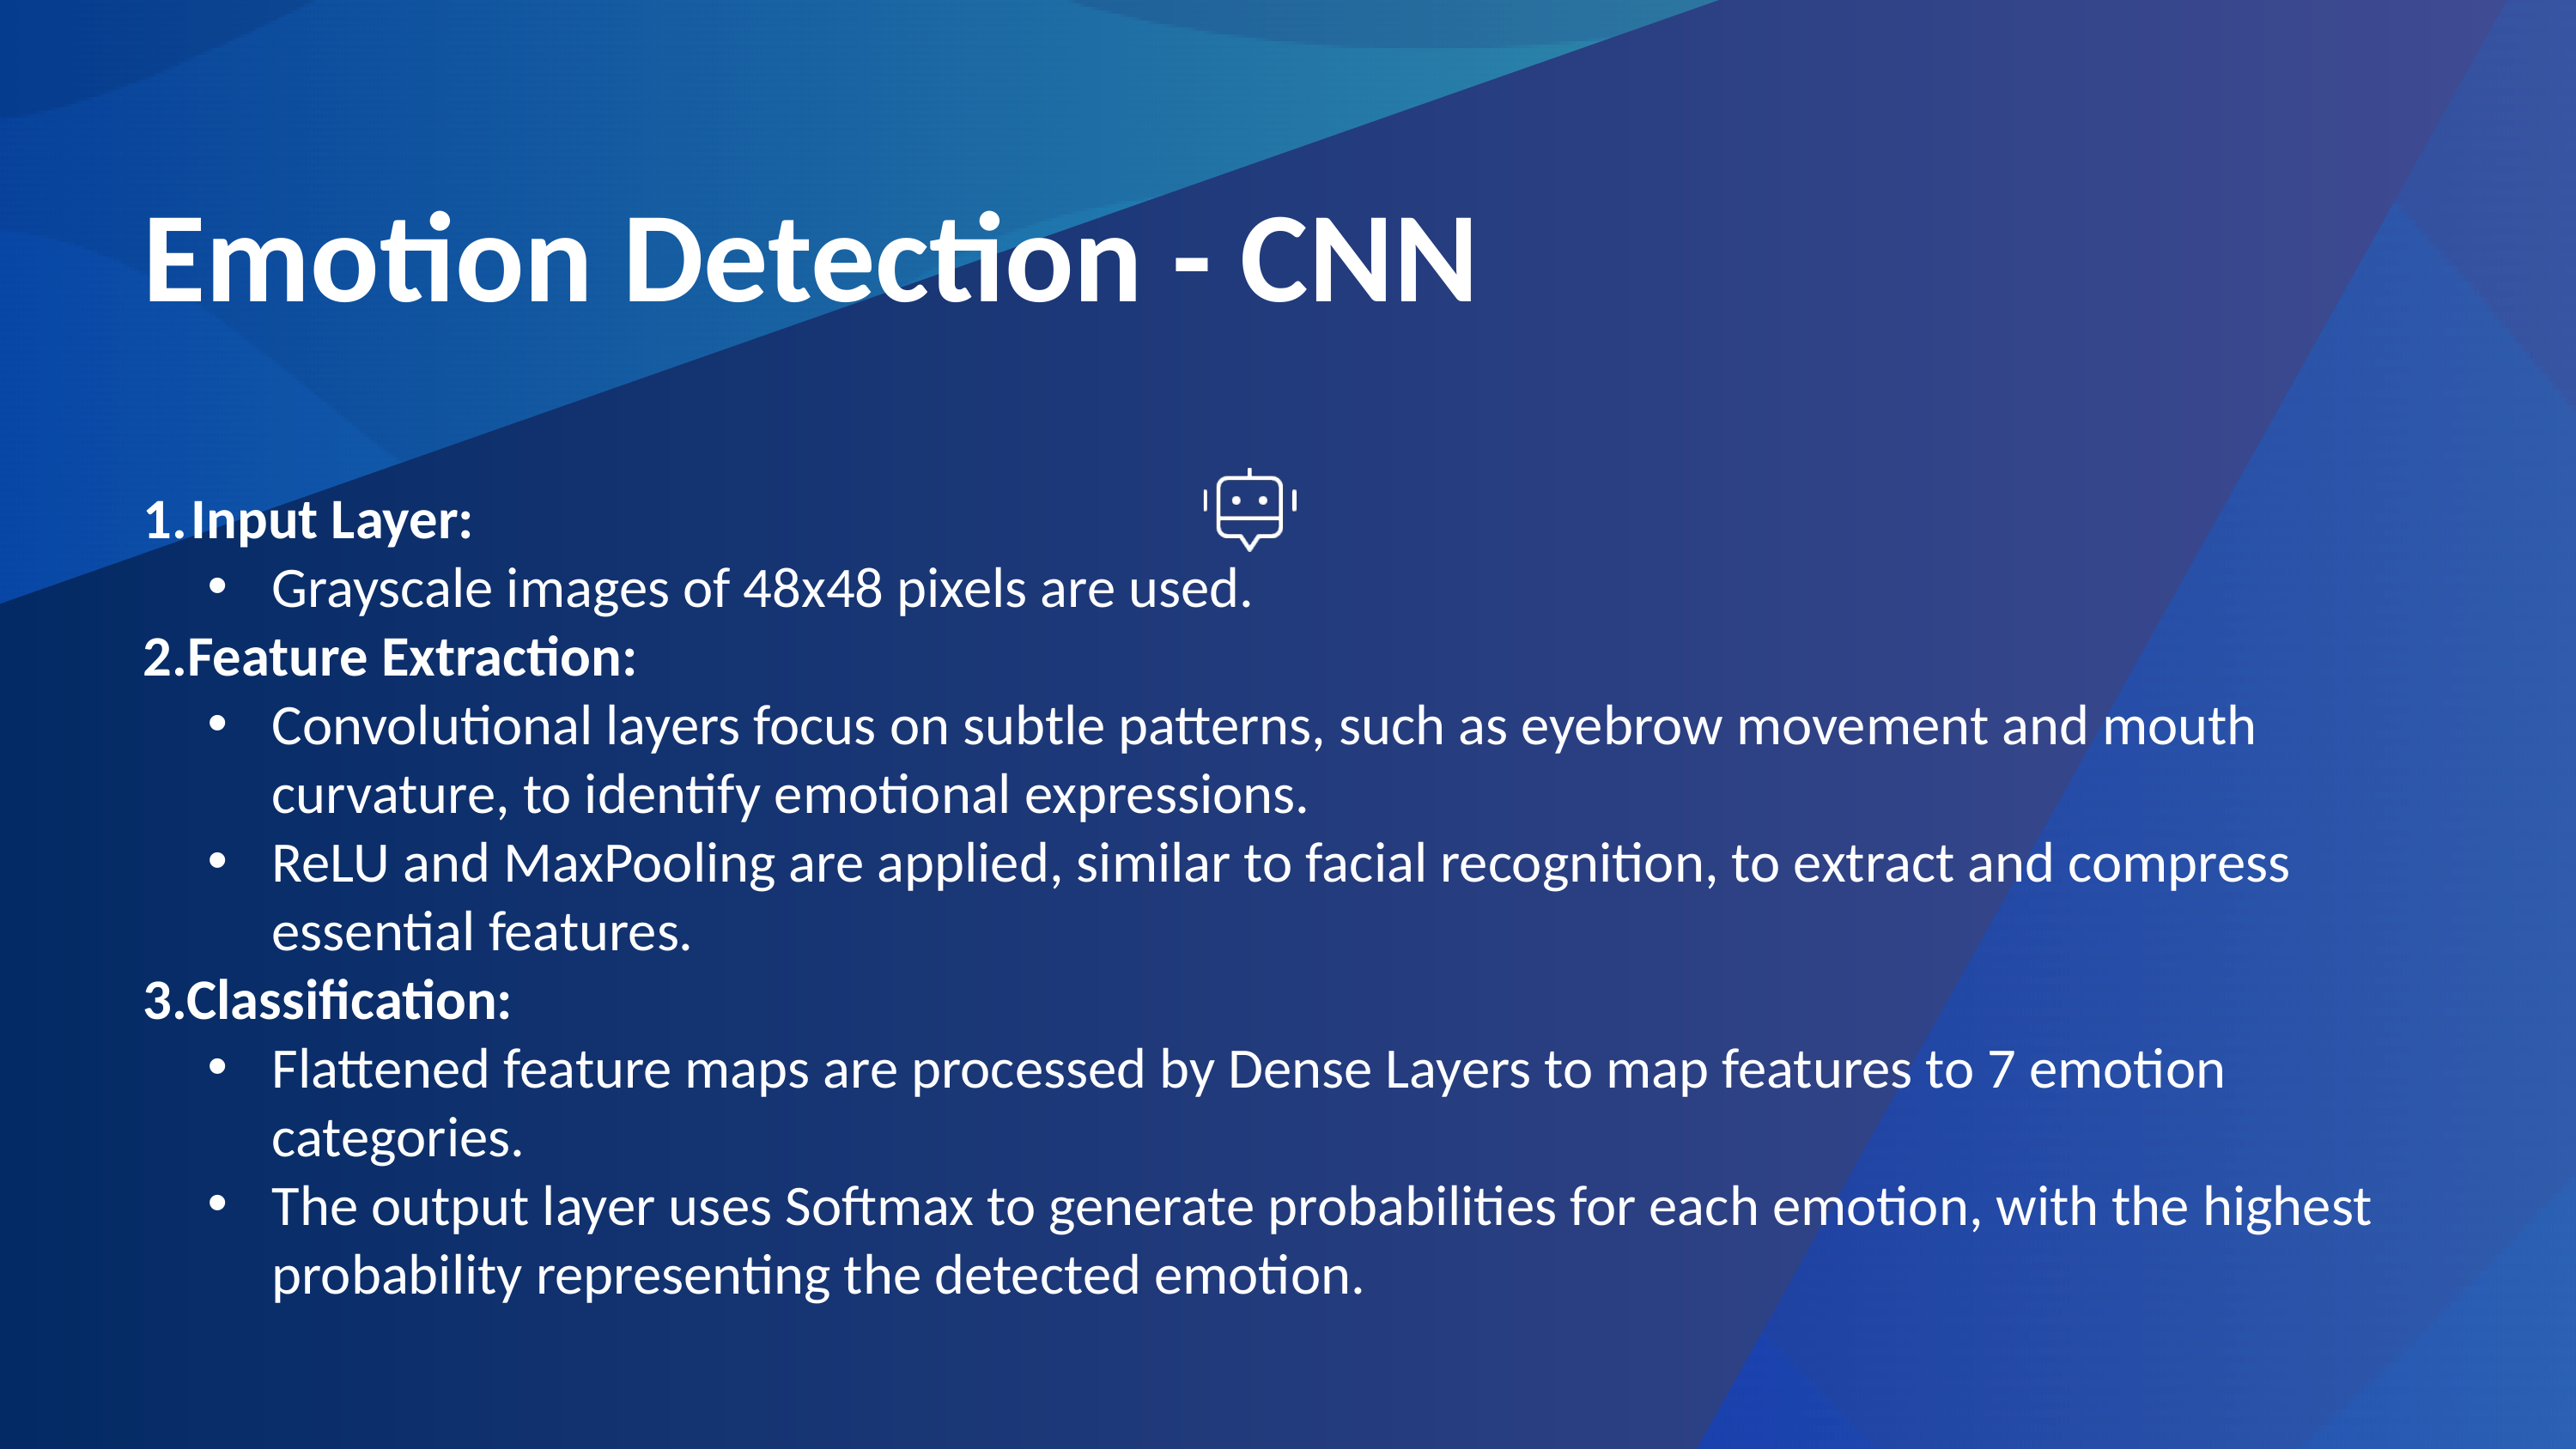

Emotion Detection - CNN

Input Layer:
Grayscale images of 48x48 pixels are used.
2.Feature Extraction:
Convolutional layers focus on subtle patterns, such as eyebrow movement and mouth curvature, to identify emotional expressions.
ReLU and MaxPooling are applied, similar to facial recognition, to extract and compress essential features.
3.Classification:
Flattened feature maps are processed by Dense Layers to map features to 7 emotion categories.
The output layer uses Softmax to generate probabilities for each emotion, with the highest probability representing the detected emotion.